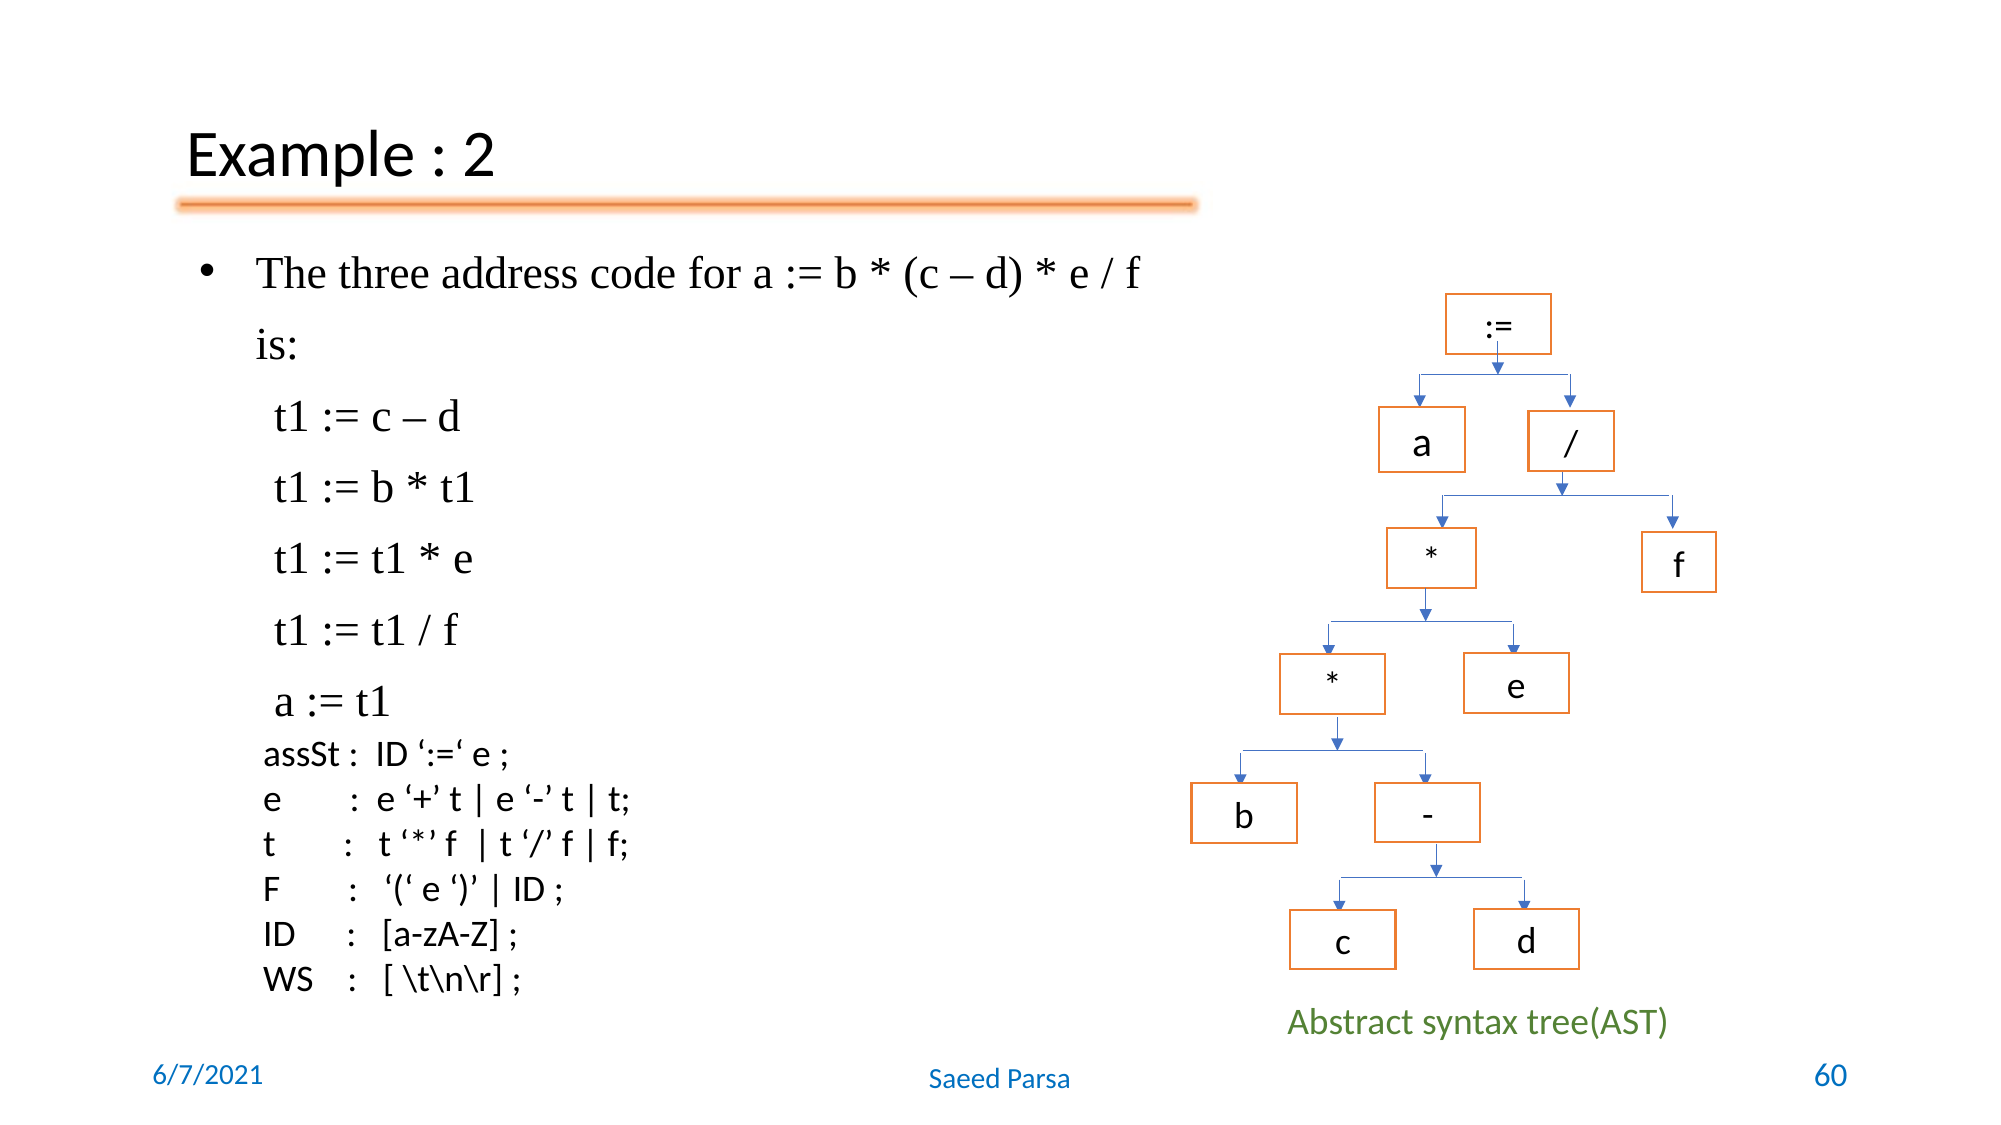

Example : 2
The three address code for a := b * (c – d) * e / f is:
t1 := c – d
t1 := b * t1
t1 := t1 * e
t1 := t1 / f
a := t1
:=
a
/
*
f
e
*
-
b
assSt :  ID ‘:=‘ e ;
e        :  e ‘+’ t | e ‘-’ t | t;
t        :   t ‘*’ f  | t ‘/’ f | f;
F        :   ‘(‘ e ‘)’ | ID ;
ID      :   [a-zA-Z] ;
WS    :   [ \t\n\r] ;
d
c
Abstract syntax tree(AST)
6/7/2021
Saeed Parsa
60